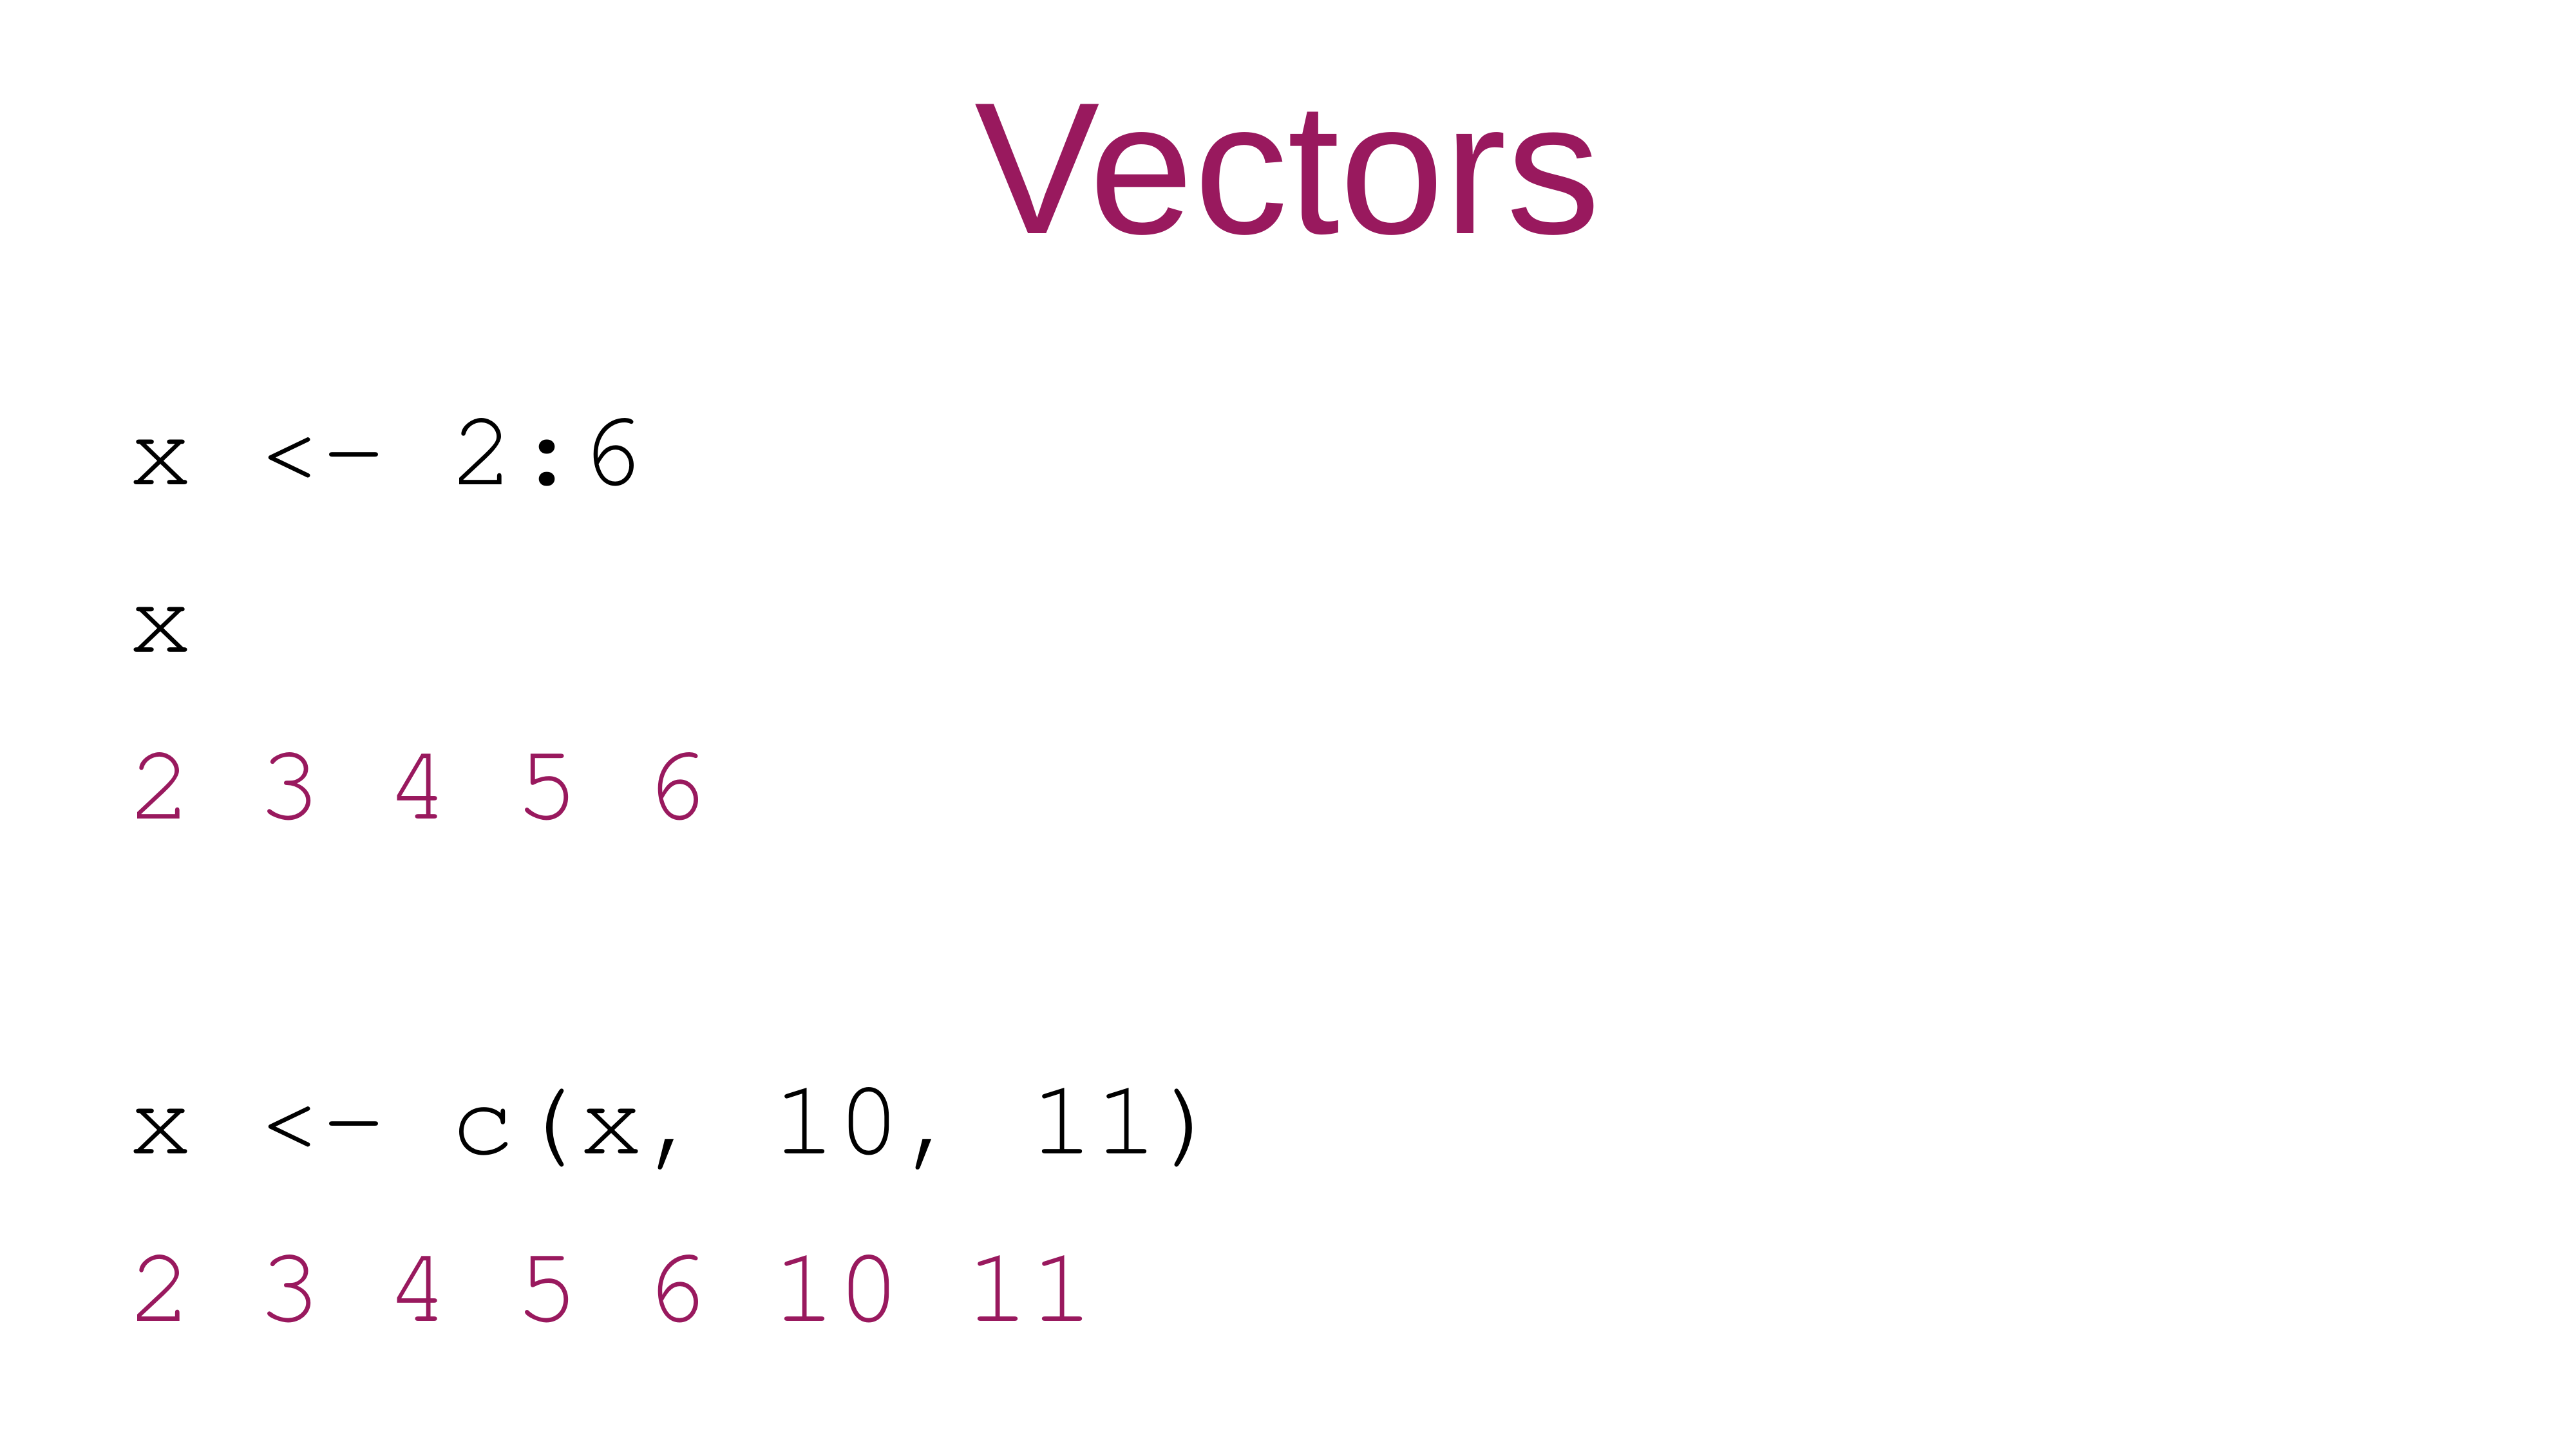

Vectors
x <- 2:6
x
2 3 4 5 6

x <- c(x, 10, 11)
2 3 4 5 6 10 11